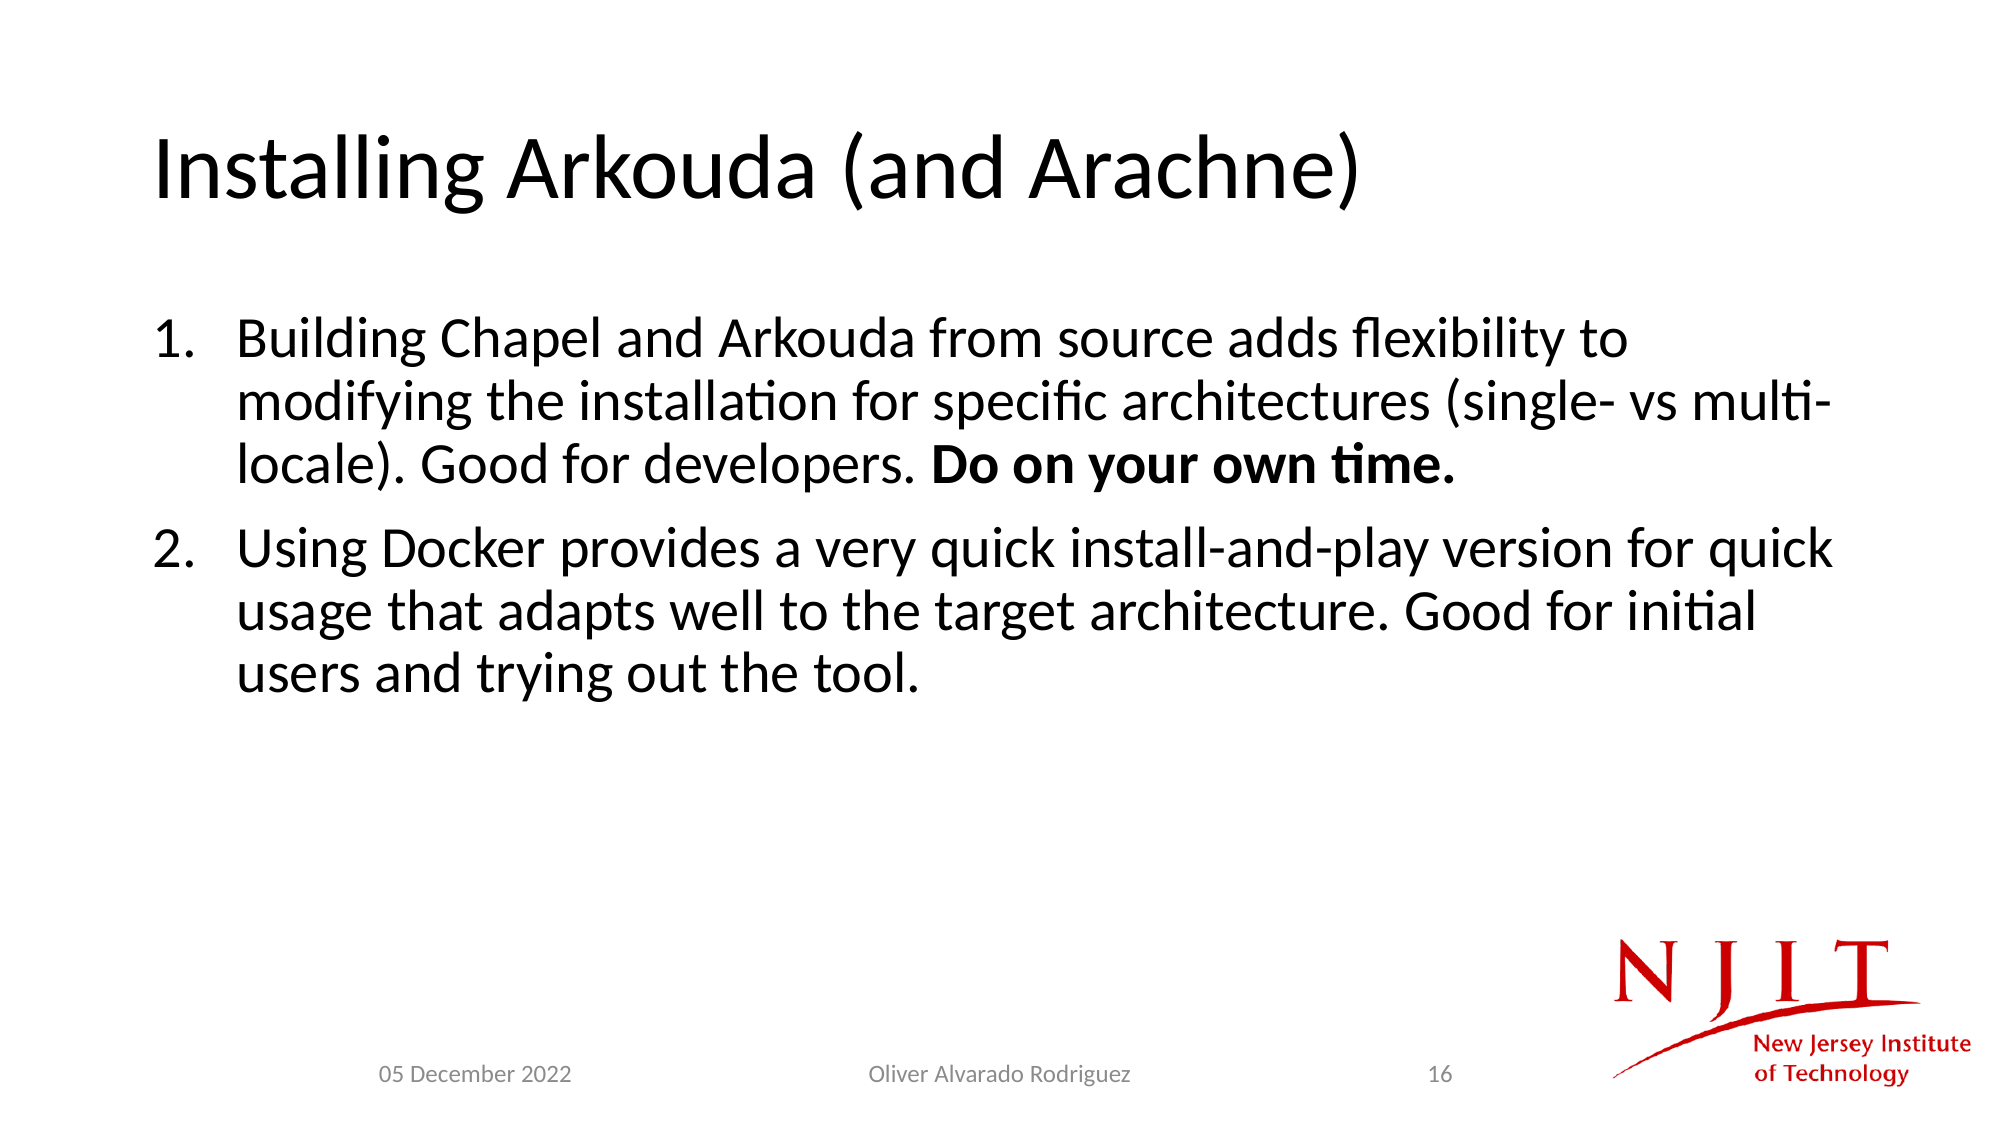

# Installing Arkouda (and Arachne)
Building Chapel and Arkouda from source adds flexibility to modifying the installation for specific architectures (single- vs multi-locale). Good for developers. Do on your own time.
Using Docker provides a very quick install-and-play version for quick usage that adapts well to the target architecture. Good for initial users and trying out the tool.
05 December 2022
Oliver Alvarado Rodriguez
16